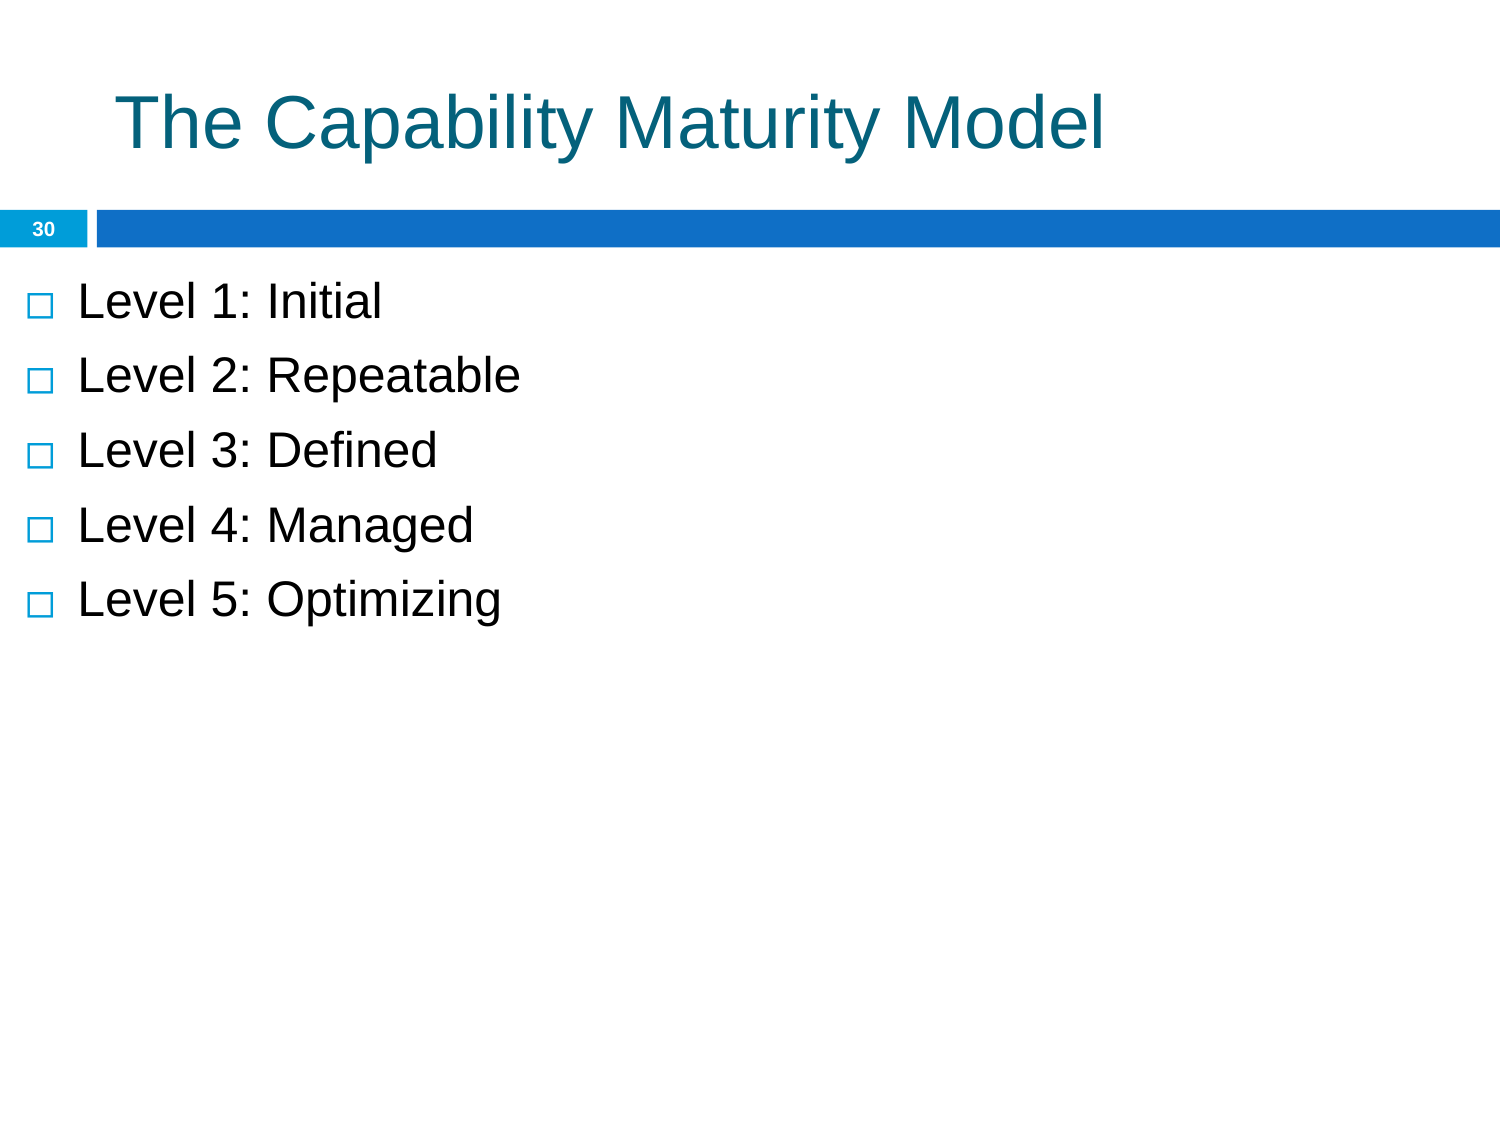

# The Capability Maturity Model
30
Level 1: Initial
Level 2: Repeatable
Level 3: Defined
Level 4: Managed
Level 5: Optimizing